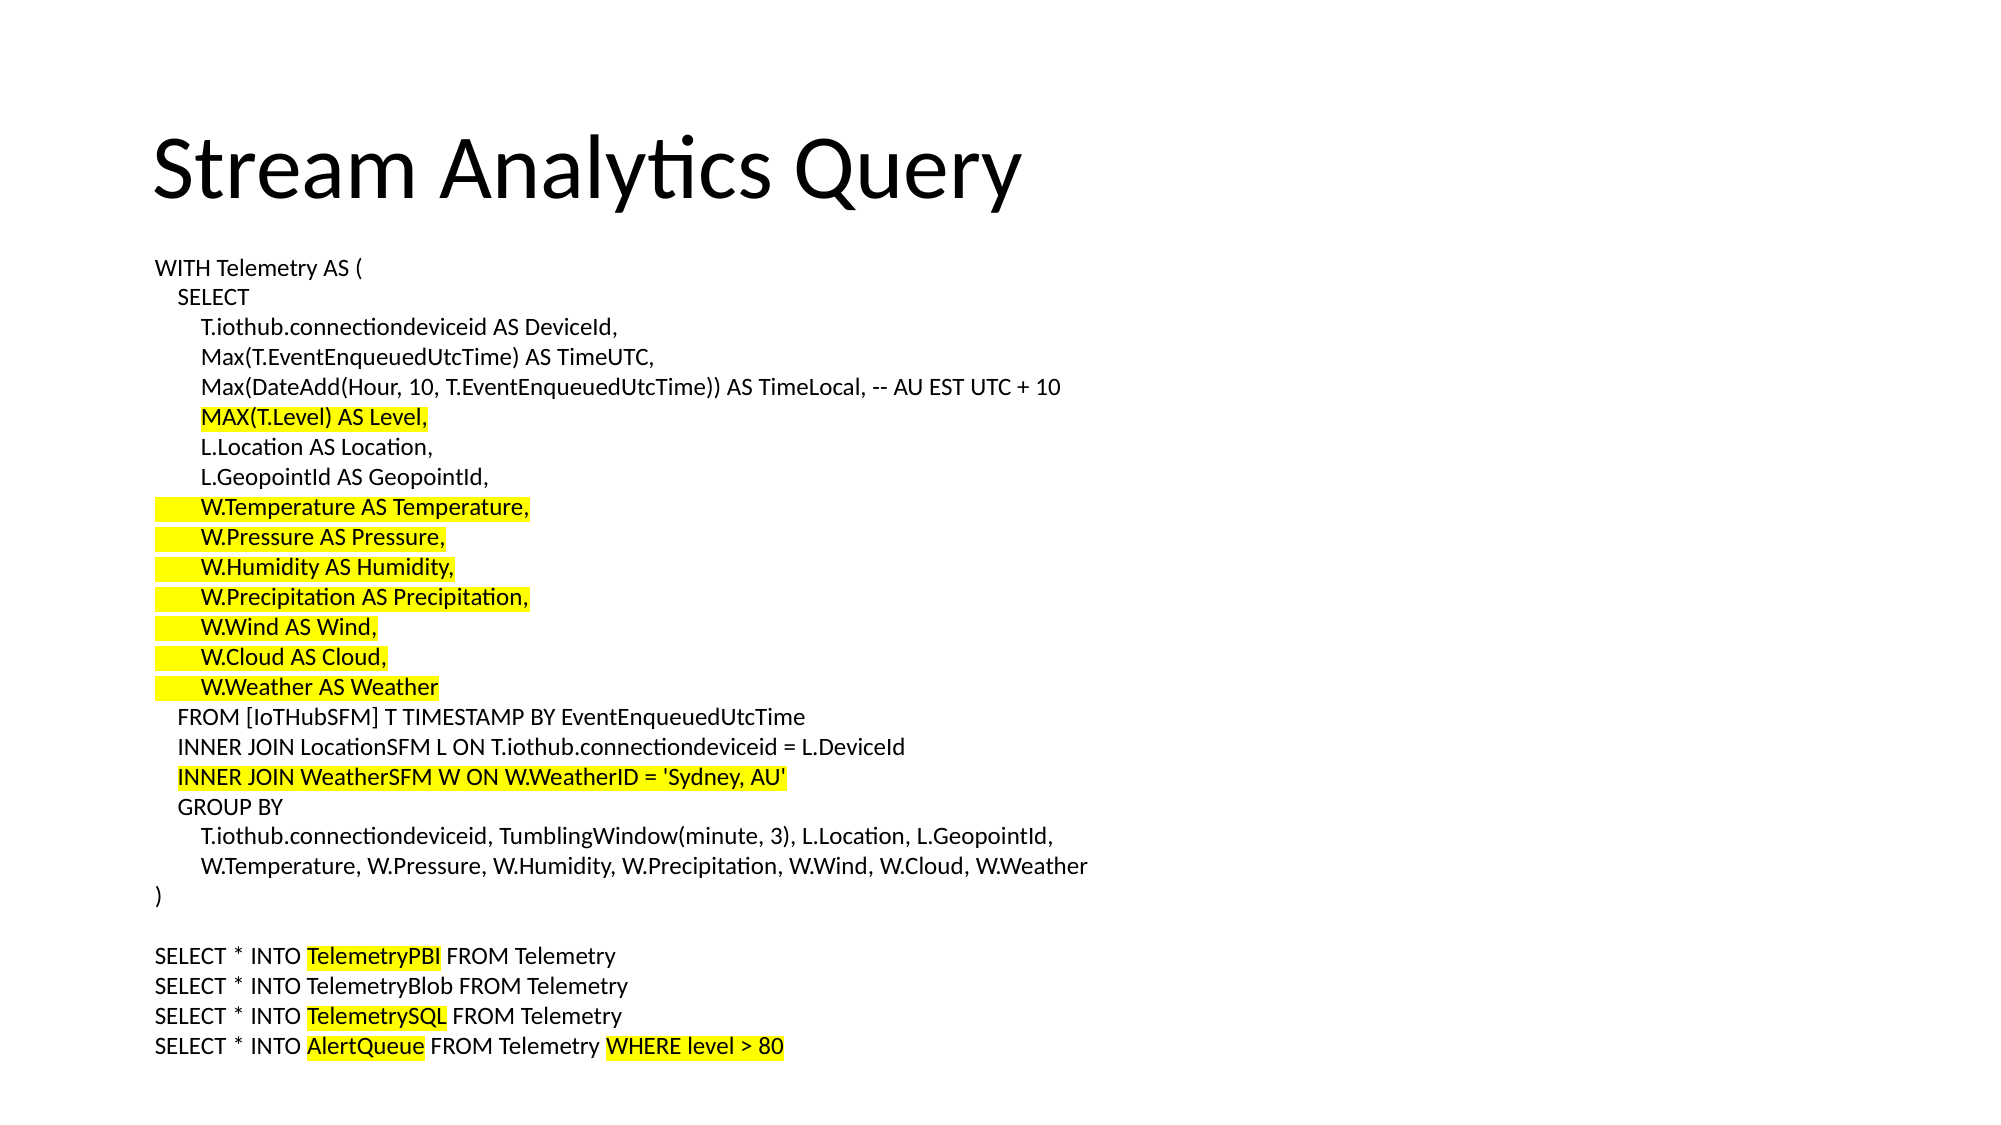

# Stream Analytics Query
WITH Telemetry AS (
    SELECT
        T.iothub.connectiondeviceid AS DeviceId,
        Max(T.EventEnqueuedUtcTime) AS TimeUTC,
        Max(DateAdd(Hour, 10, T.EventEnqueuedUtcTime)) AS TimeLocal, -- AU EST UTC + 10
        MAX(T.Level) AS Level,
        L.Location AS Location,
        L.GeopointId AS GeopointId,
        W.Temperature AS Temperature,
        W.Pressure AS Pressure,
        W.Humidity AS Humidity,
        W.Precipitation AS Precipitation,
        W.Wind AS Wind,
        W.Cloud AS Cloud,
        W.Weather AS Weather
    FROM [IoTHubSFM] T TIMESTAMP BY EventEnqueuedUtcTime
    INNER JOIN LocationSFM L ON T.iothub.connectiondeviceid = L.DeviceId
    INNER JOIN WeatherSFM W ON W.WeatherID = 'Sydney, AU'
    GROUP BY
        T.iothub.connectiondeviceid, TumblingWindow(minute, 3), L.Location, L.GeopointId,
        W.Temperature, W.Pressure, W.Humidity, W.Precipitation, W.Wind, W.Cloud, W.Weather
)

SELECT * INTO TelemetryPBI FROM Telemetry
SELECT * INTO TelemetryBlob FROM Telemetry
SELECT * INTO TelemetrySQL FROM Telemetry
SELECT * INTO AlertQueue FROM Telemetry WHERE level > 80